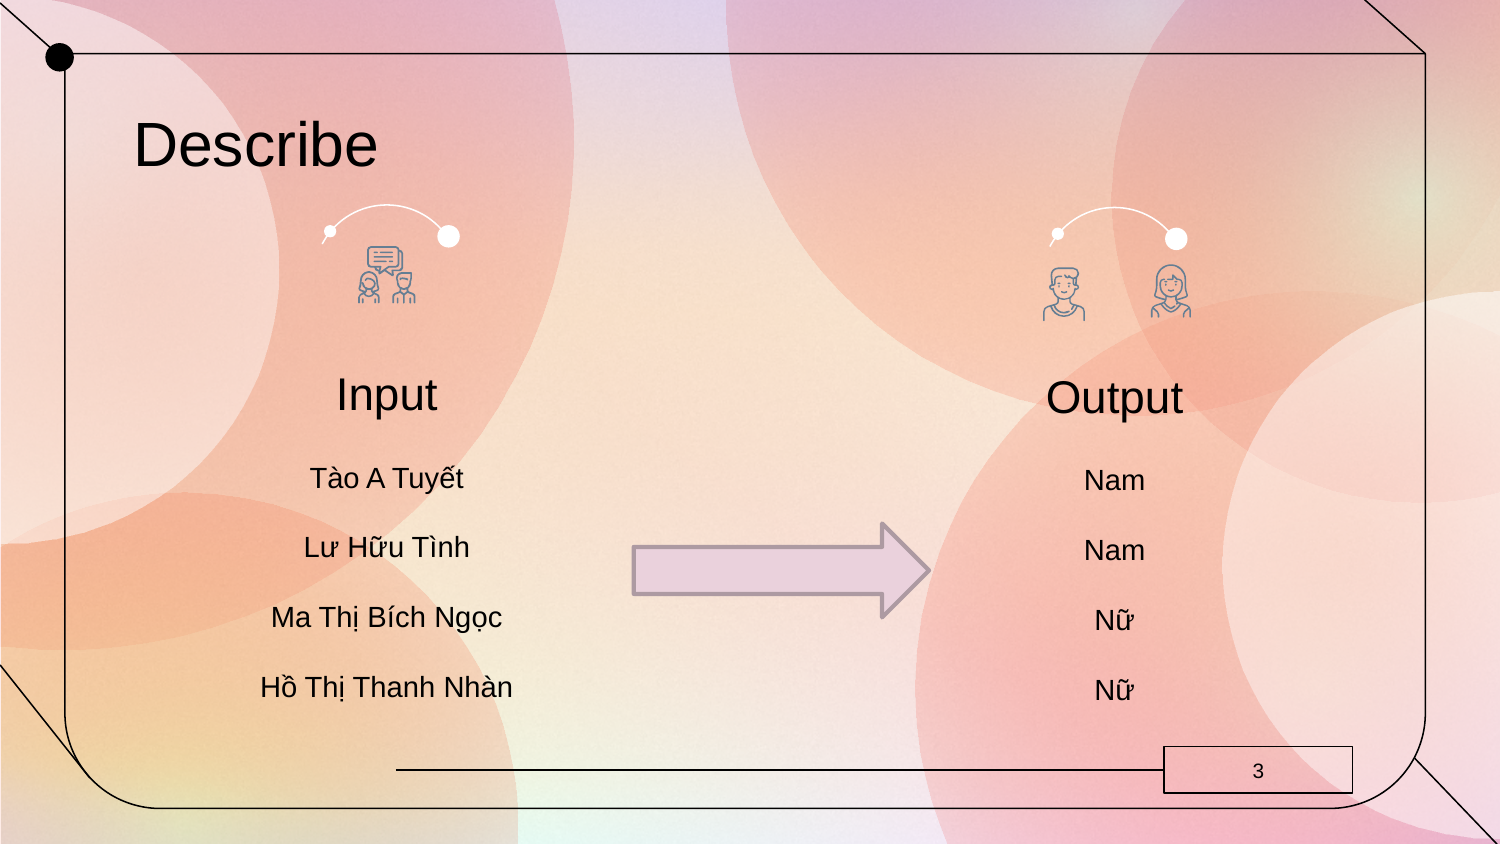

# Describe

Input
Output
Tào A Tuyết

Lư Hữu Tình

Ma Thị Bích Ngọc

Hồ Thị Thanh Nhàn
Nam

Nam

Nữ

Nữ

3